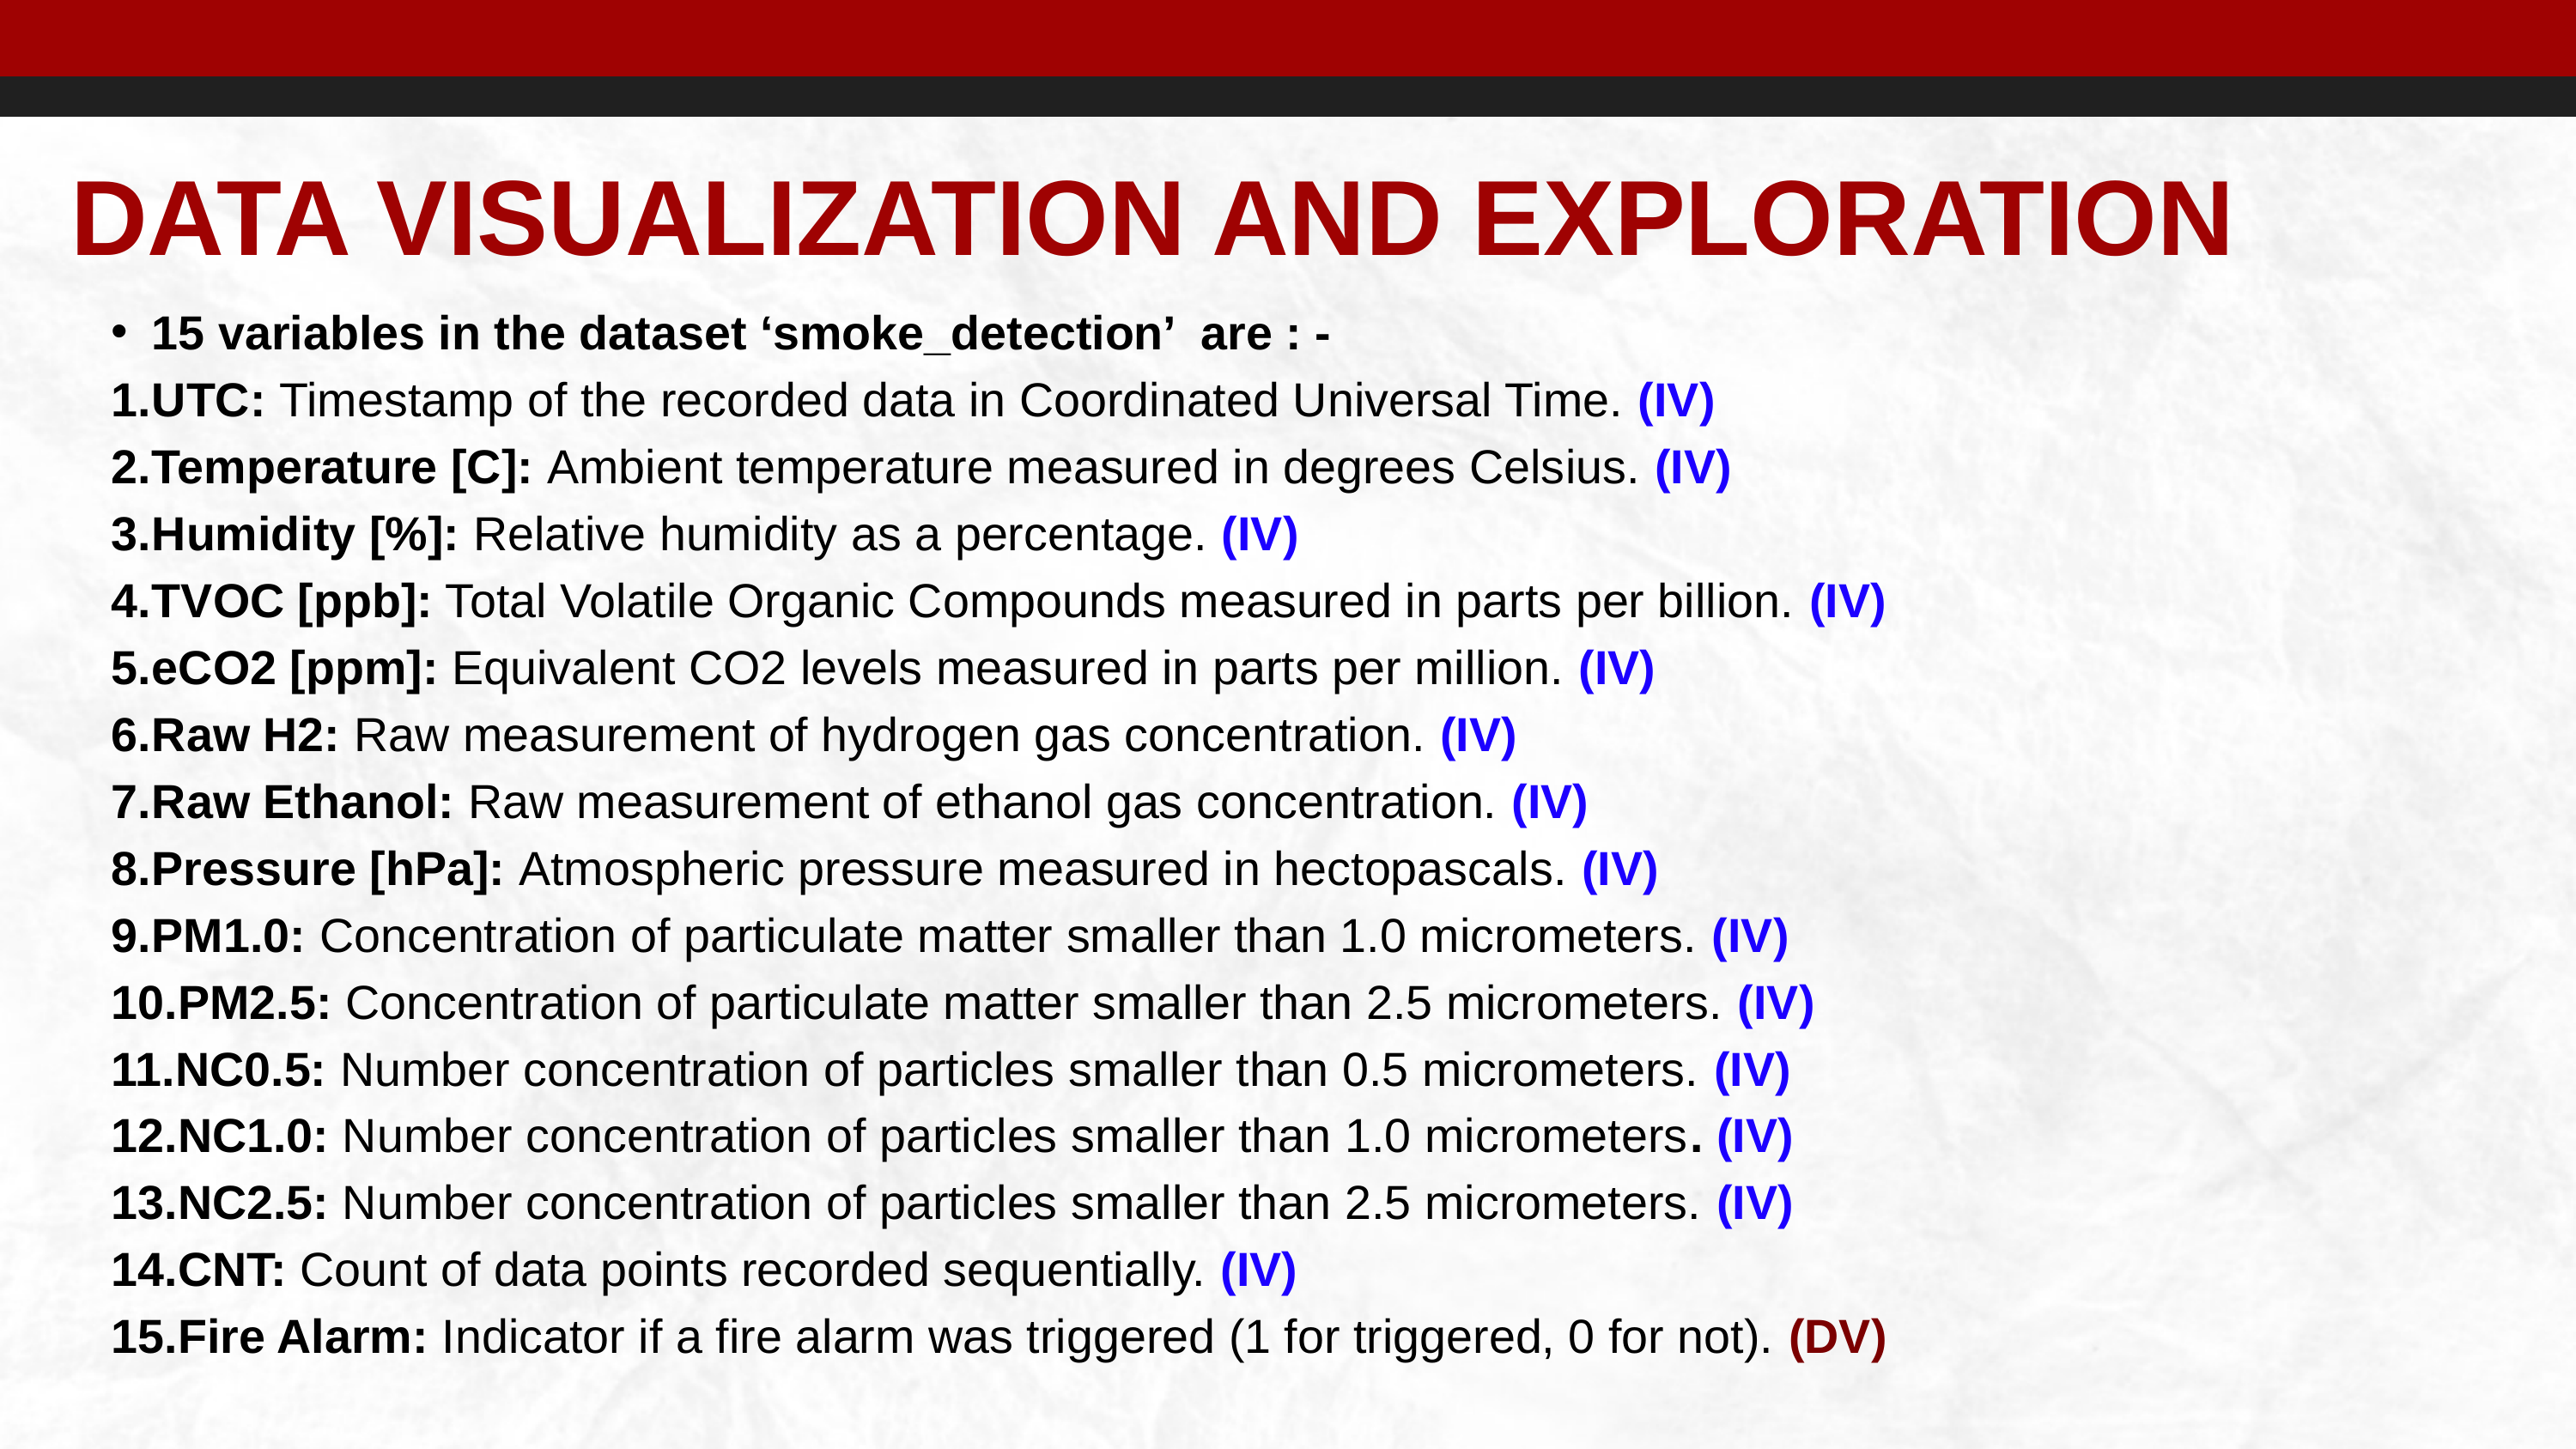

DATA VISUALIZATION AND EXPLORATION
15 variables in the dataset ‘smoke_detection’  are : -
UTC: Timestamp of the recorded data in Coordinated Universal Time. (IV)
Temperature [C]: Ambient temperature measured in degrees Celsius. (IV)
Humidity [%]: Relative humidity as a percentage. (IV)
TVOC [ppb]: Total Volatile Organic Compounds measured in parts per billion. (IV)
eCO2 [ppm]: Equivalent CO2 levels measured in parts per million. (IV)
Raw H2: Raw measurement of hydrogen gas concentration. (IV)
Raw Ethanol: Raw measurement of ethanol gas concentration. (IV)
Pressure [hPa]: Atmospheric pressure measured in hectopascals. (IV)
PM1.0: Concentration of particulate matter smaller than 1.0 micrometers. (IV)
PM2.5: Concentration of particulate matter smaller than 2.5 micrometers. (IV)
NC0.5: Number concentration of particles smaller than 0.5 micrometers. (IV)
NC1.0: Number concentration of particles smaller than 1.0 micrometers. (IV)
NC2.5: Number concentration of particles smaller than 2.5 micrometers. (IV)
CNT: Count of data points recorded sequentially. (IV)
Fire Alarm: Indicator if a fire alarm was triggered (1 for triggered, 0 for not). (DV)